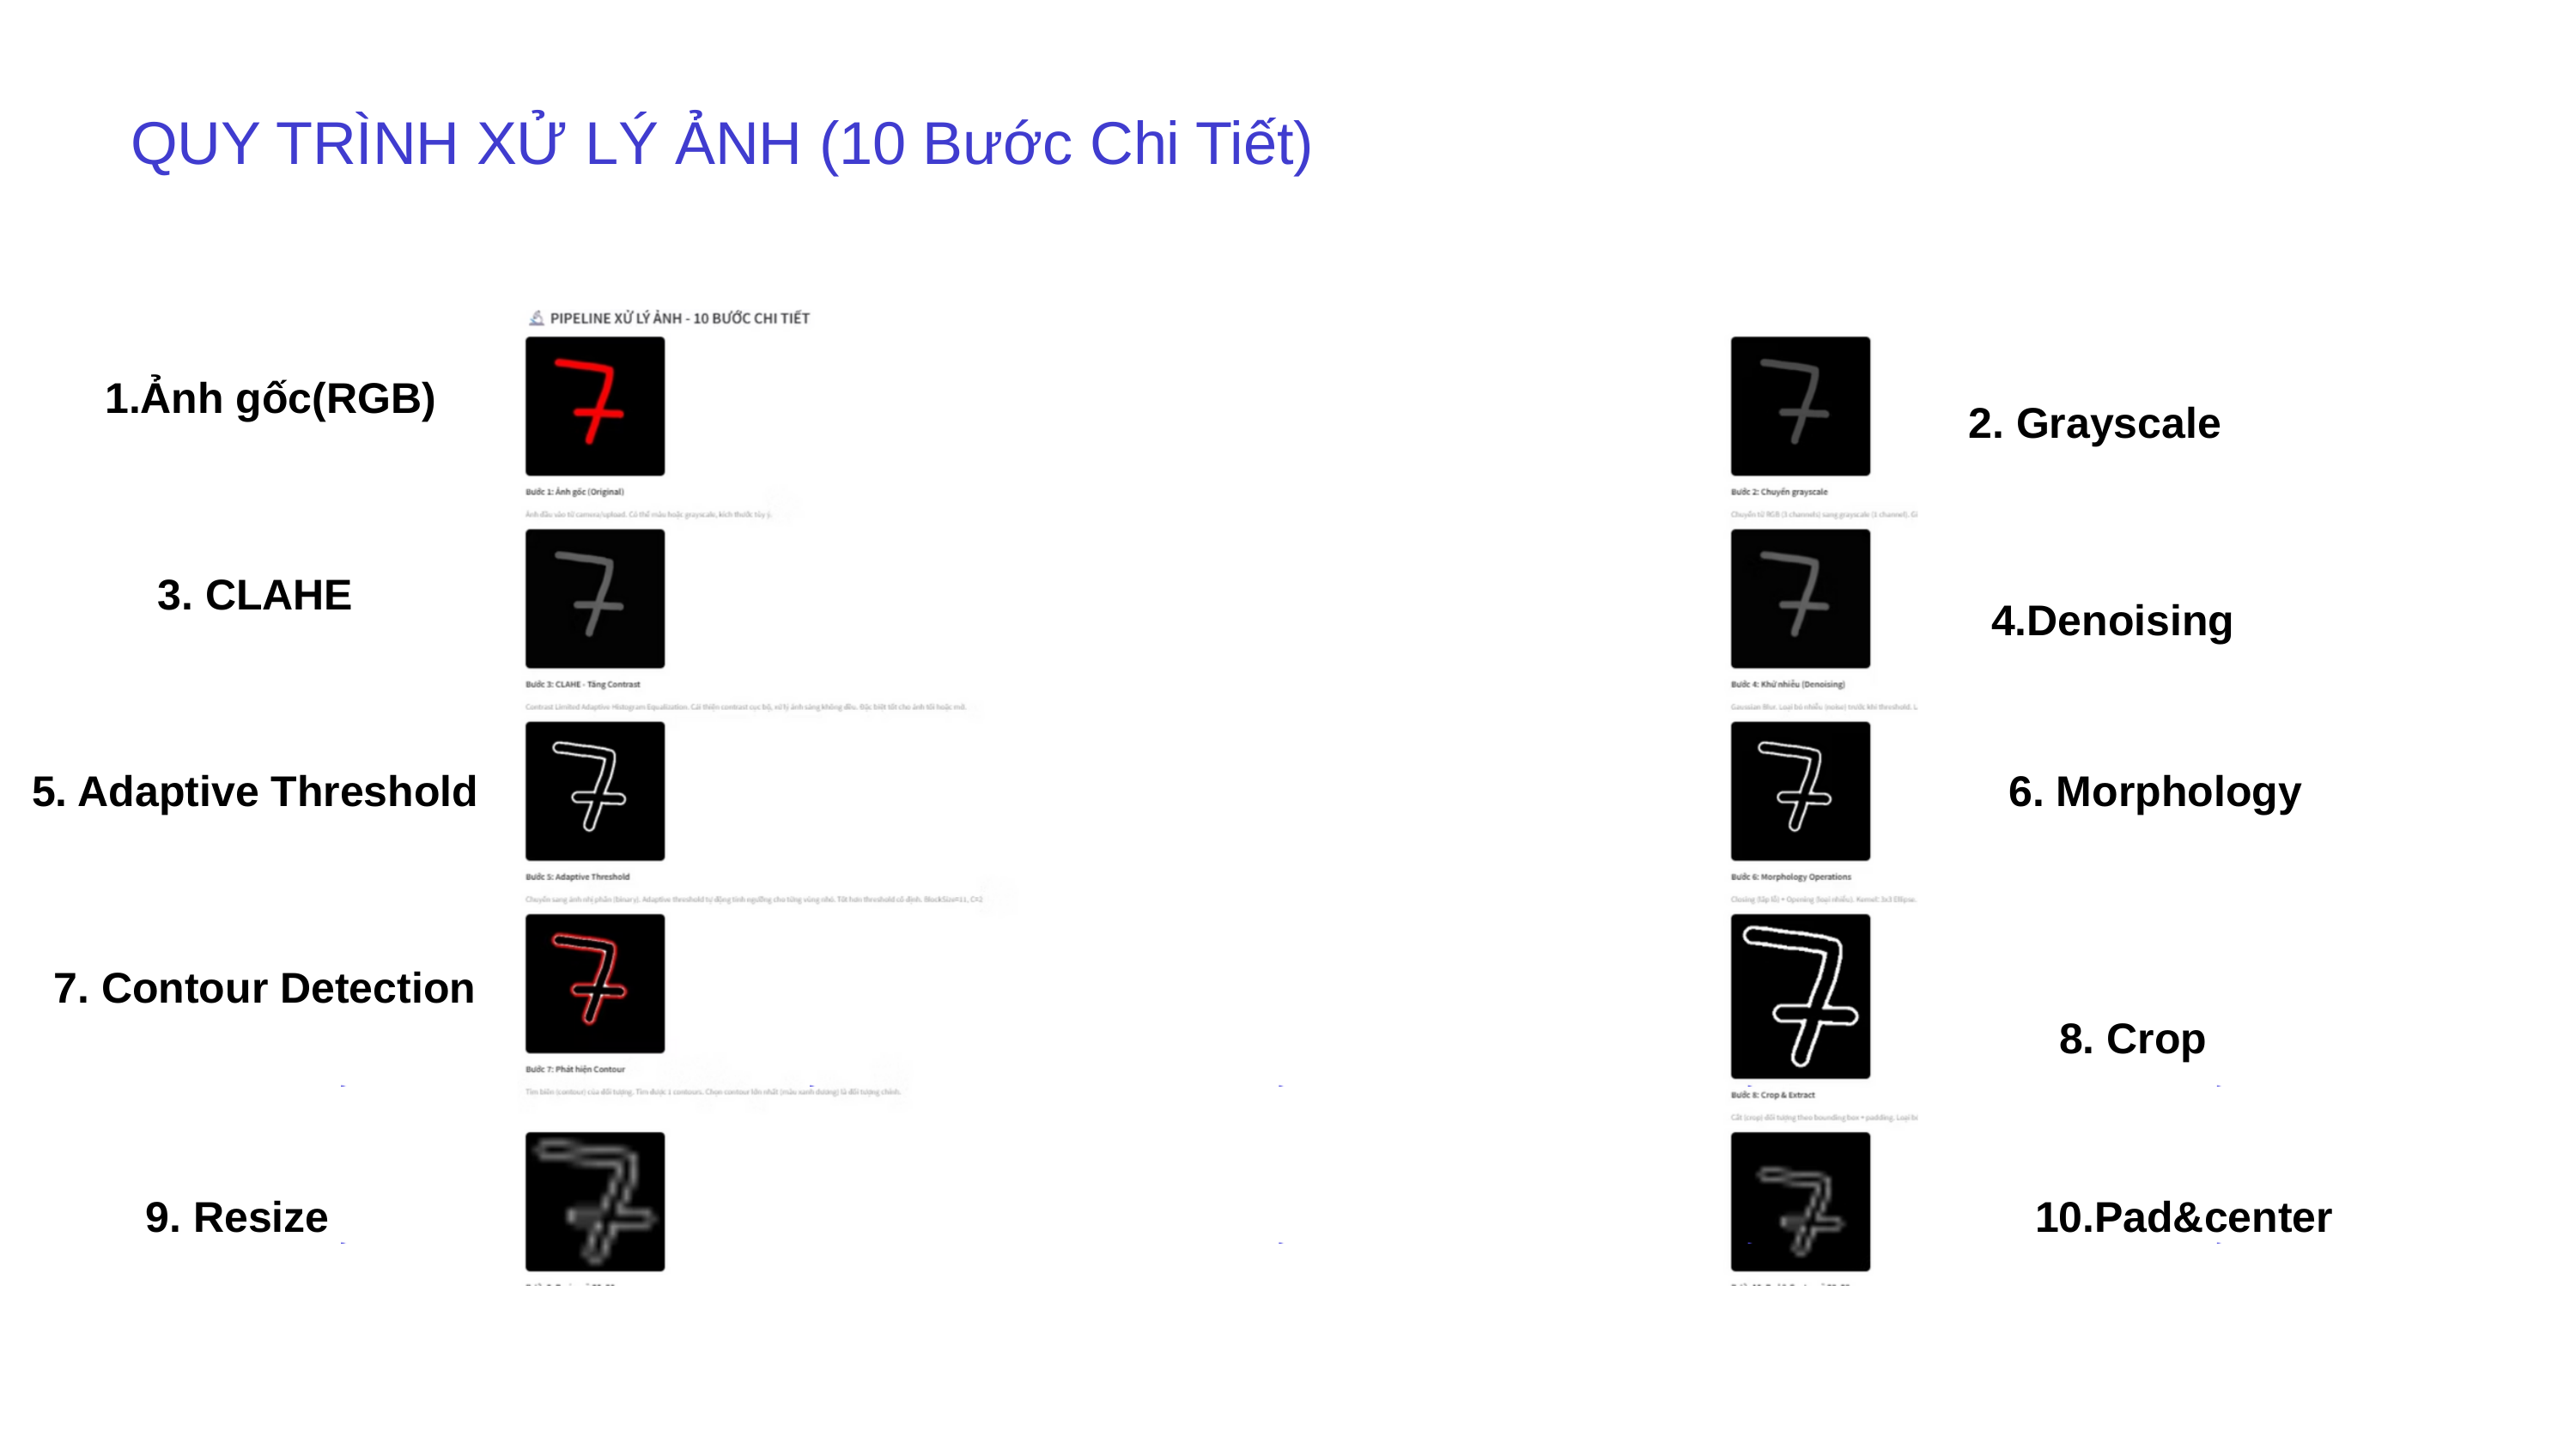

QUY TRÌNH XỬ LÝ ẢNH (10 Bước Chi Tiết)

1.Ảnh gốc(RGB)
2. Grayscale
3. CLAHE
4.Denoising
5. Adaptive Threshold
6. Morphology
7. Contour Detection
8. Crop

9. Resize
10.Pad&center